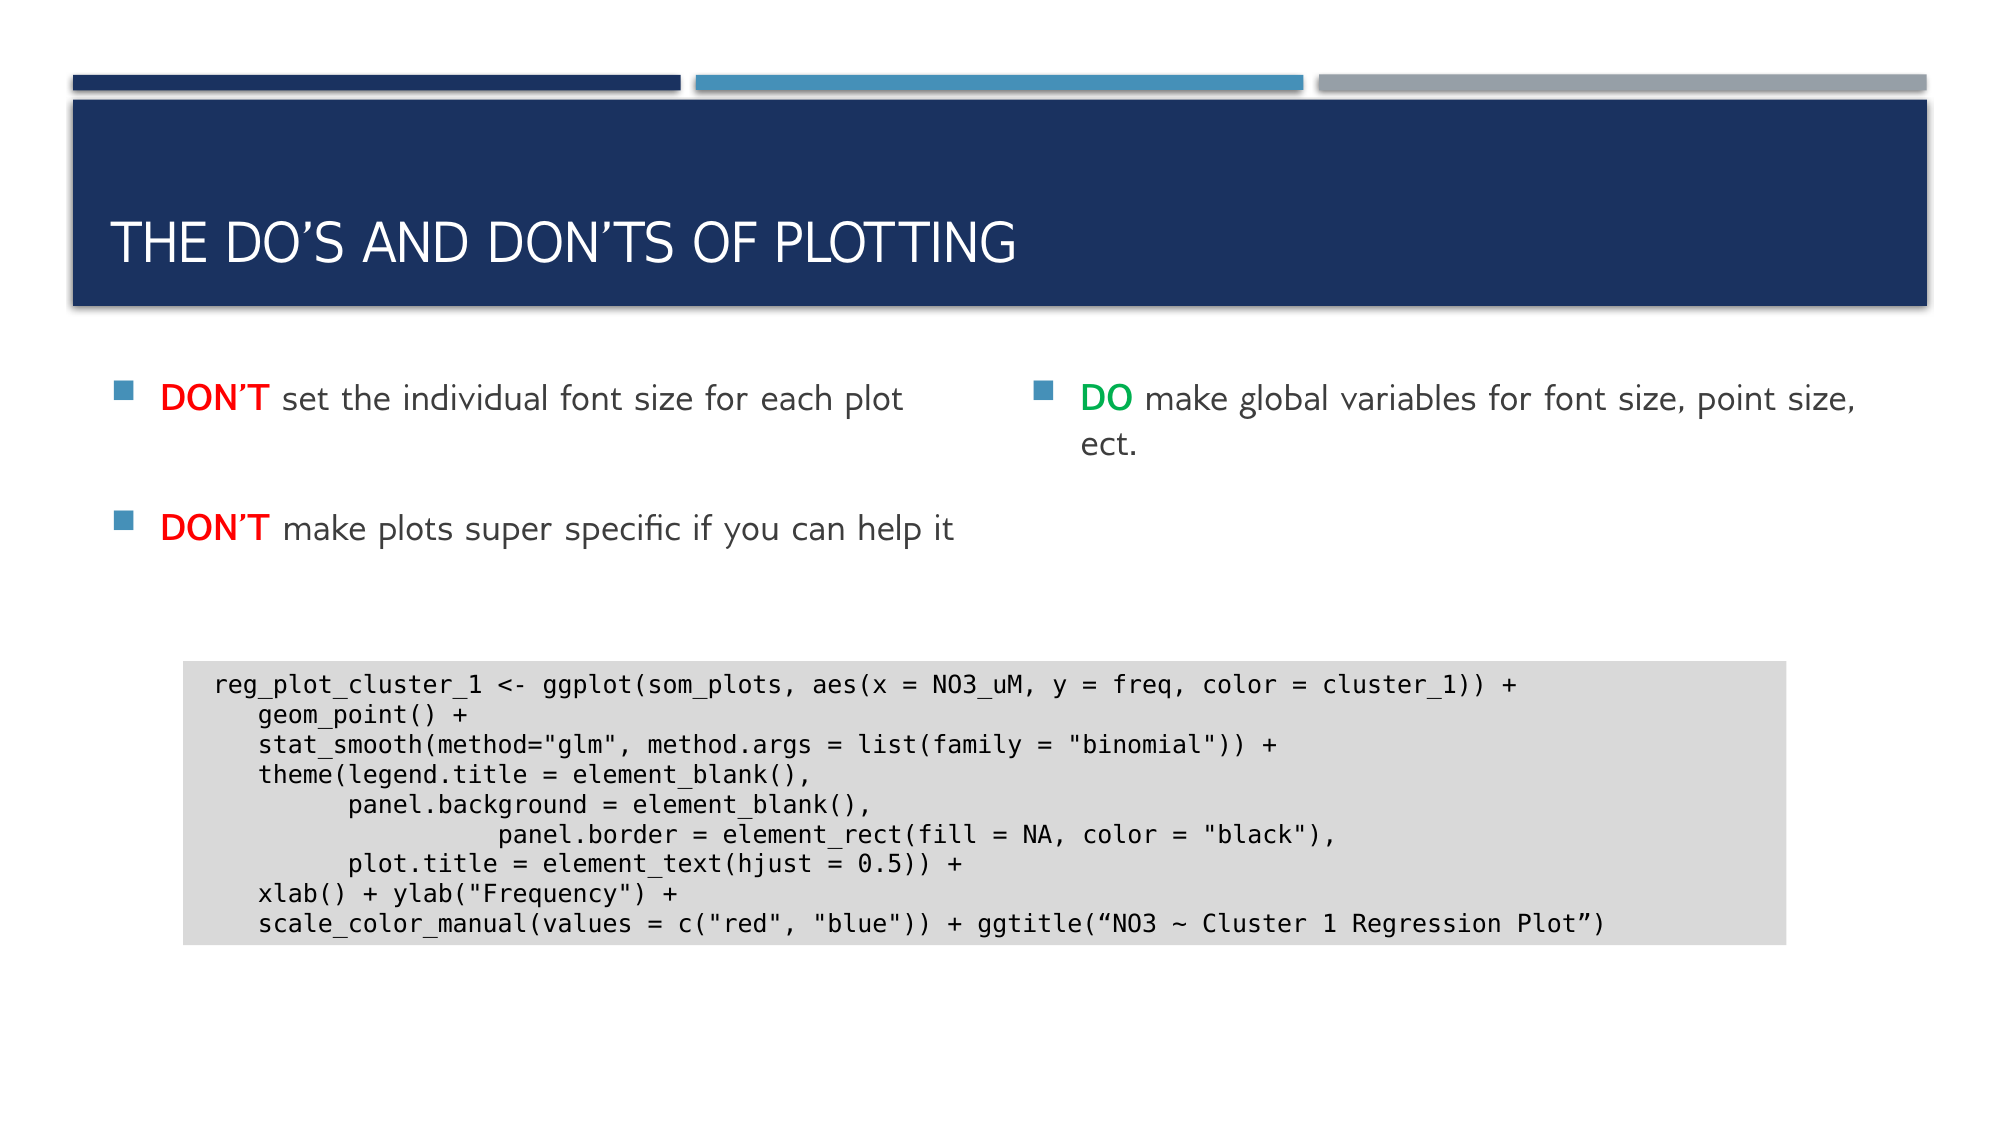

# The do’s and DON’ts of Plotting
DON’T set the individual font size for each plot

DON’T make plots super specific if you can help it
DO make global variables for font size, point size, ect.
 reg_plot_cluster_1 <- ggplot(som_plots, aes(x = NO3_uM, y = freq, color = cluster_1)) +
    geom_point() +
    stat_smooth(method="glm", method.args = list(family = "binomial")) +
    theme(legend.title = element_blank(),
          panel.background = element_blank(),
		panel.border = element_rect(fill = NA, color = "black"),
          plot.title = element_text(hjust = 0.5)) +
    xlab() + ylab("Frequency") +
    scale_color_manual(values = c("red", "blue")) + ggtitle(“NO3 ~ Cluster 1 Regression Plot”)